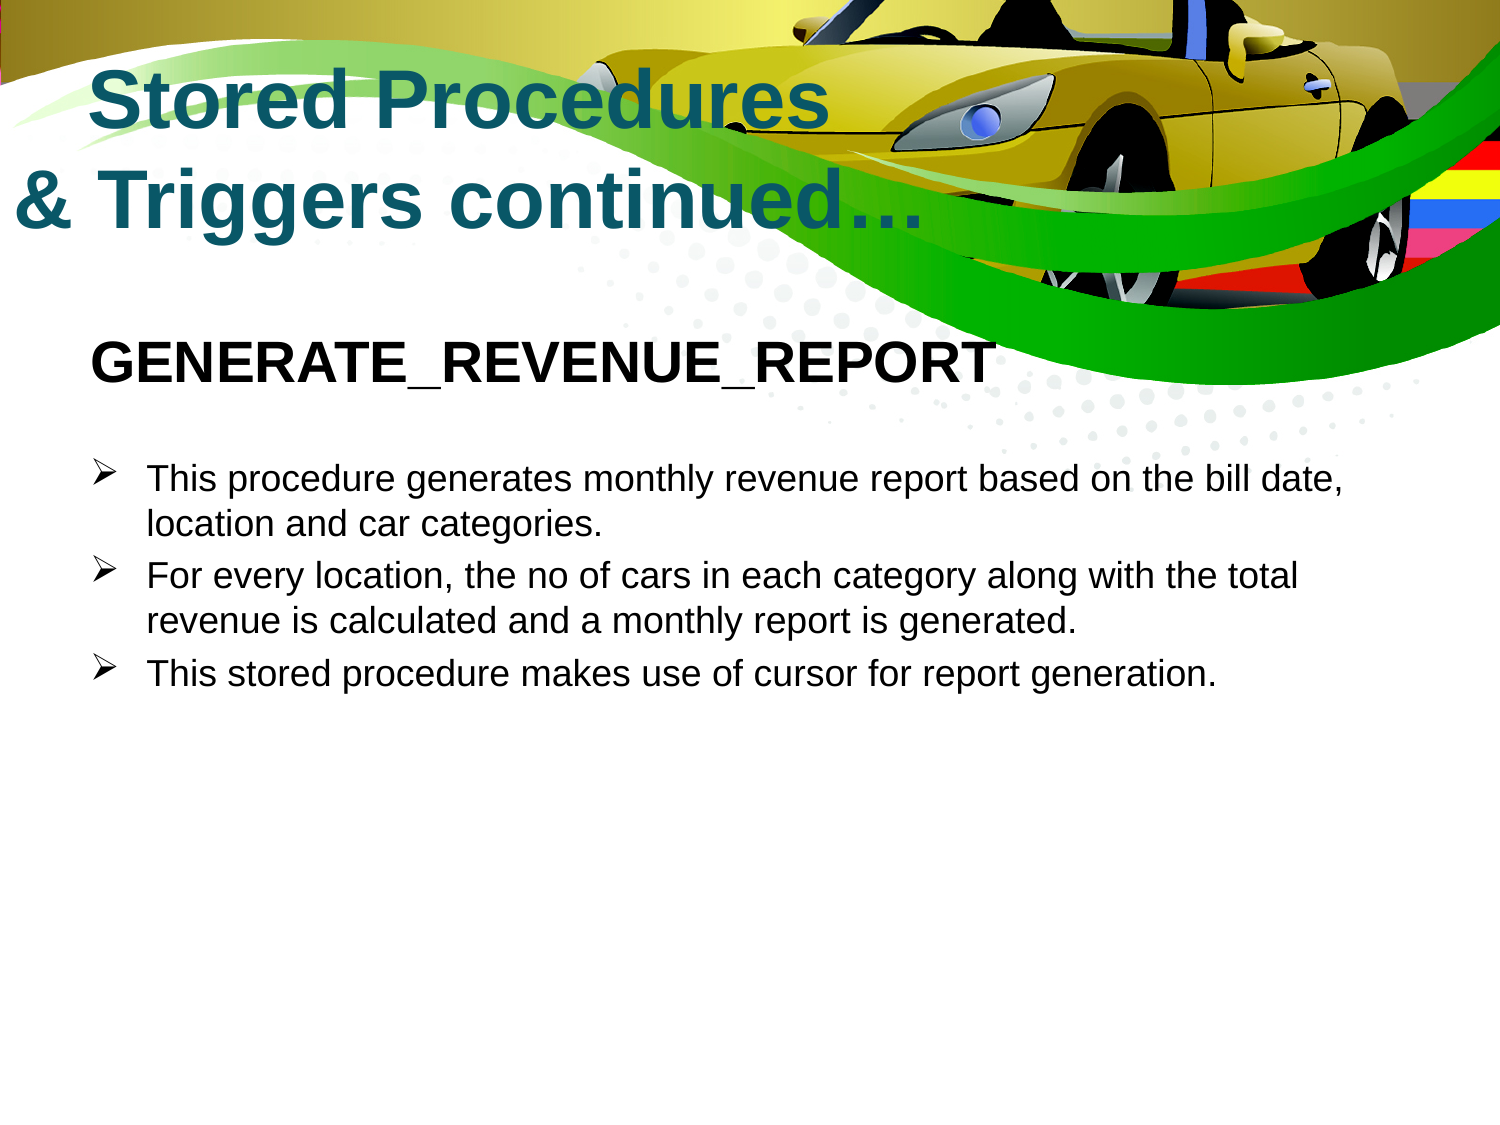

Stored Procedures
& Triggers continued…
GENERATE_REVENUE_REPORT

This procedure generates monthly revenue report based on the bill date, location and car categories.
For every location, the no of cars in each category along with the total revenue is calculated and a monthly report is generated.
This stored procedure makes use of cursor for report generation.